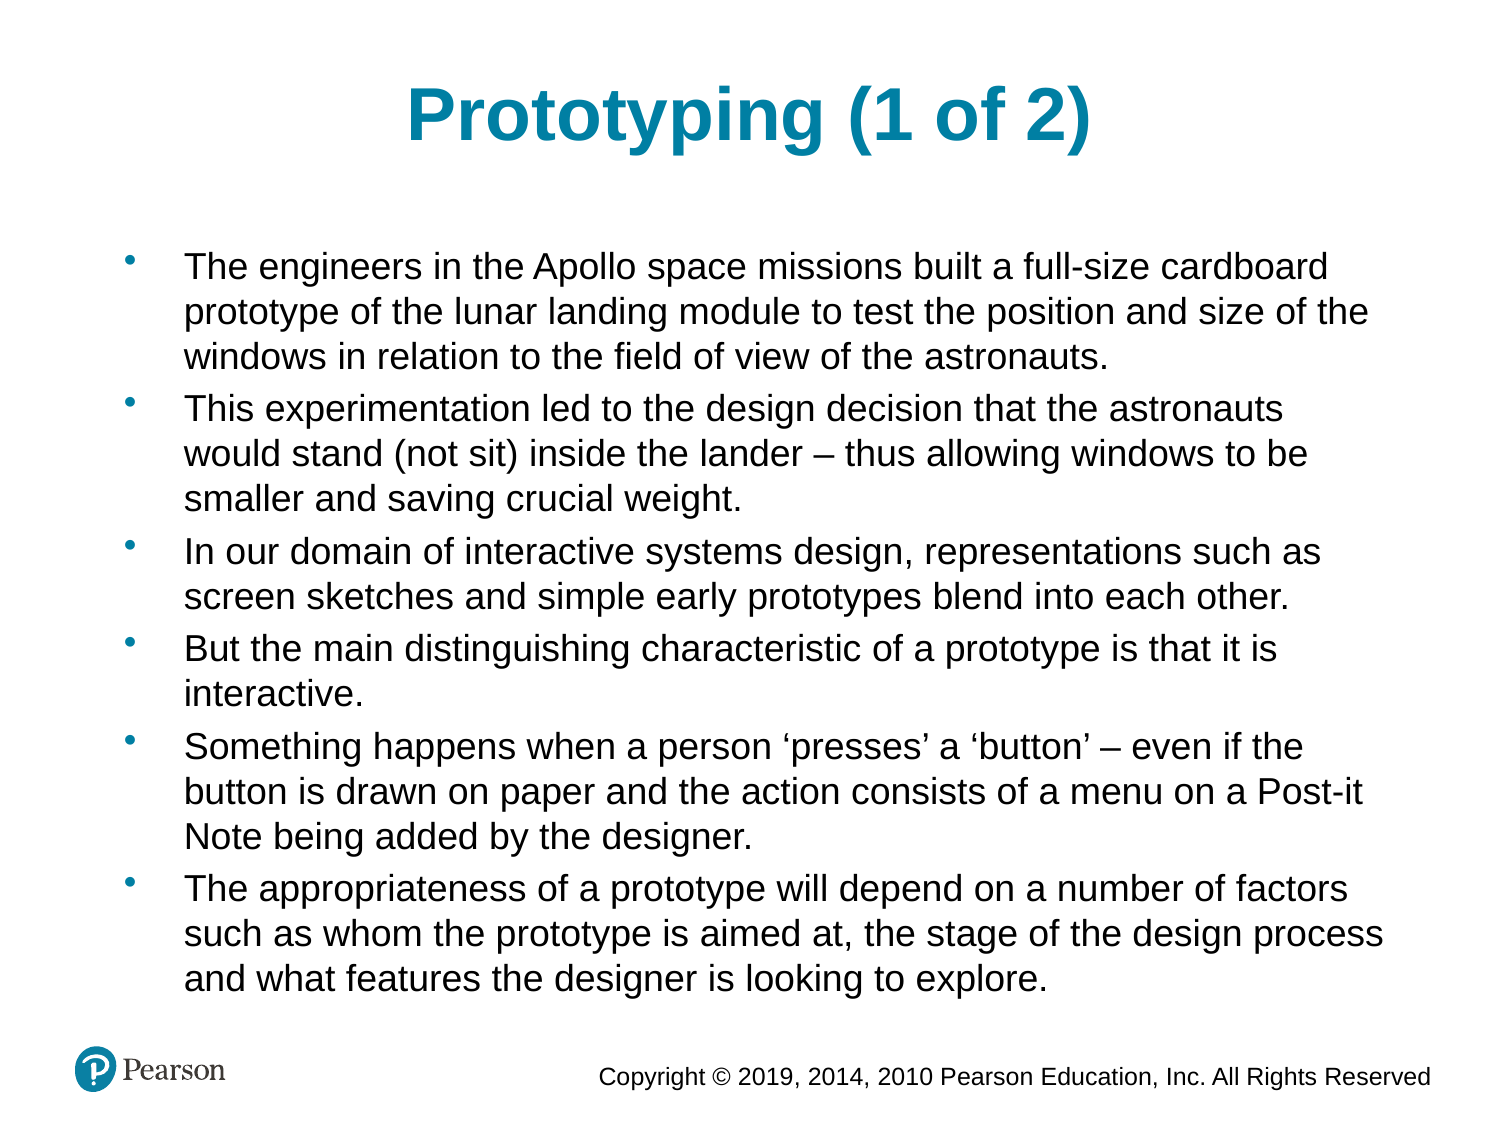

Prototyping (1 of 2)
The engineers in the Apollo space missions built a full-size cardboard prototype of the lunar landing module to test the position and size of the windows in relation to the field of view of the astronauts.
This experimentation led to the design decision that the astronauts would stand (not sit) inside the lander – thus allowing windows to be smaller and saving crucial weight.
In our domain of interactive systems design, representations such as screen sketches and simple early prototypes blend into each other.
But the main distinguishing characteristic of a prototype is that it is interactive.
Something happens when a person ‘presses’ a ‘button’ – even if the button is drawn on paper and the action consists of a menu on a Post-it Note being added by the designer.
The appropriateness of a prototype will depend on a number of factors such as whom the prototype is aimed at, the stage of the design process and what features the designer is looking to explore.